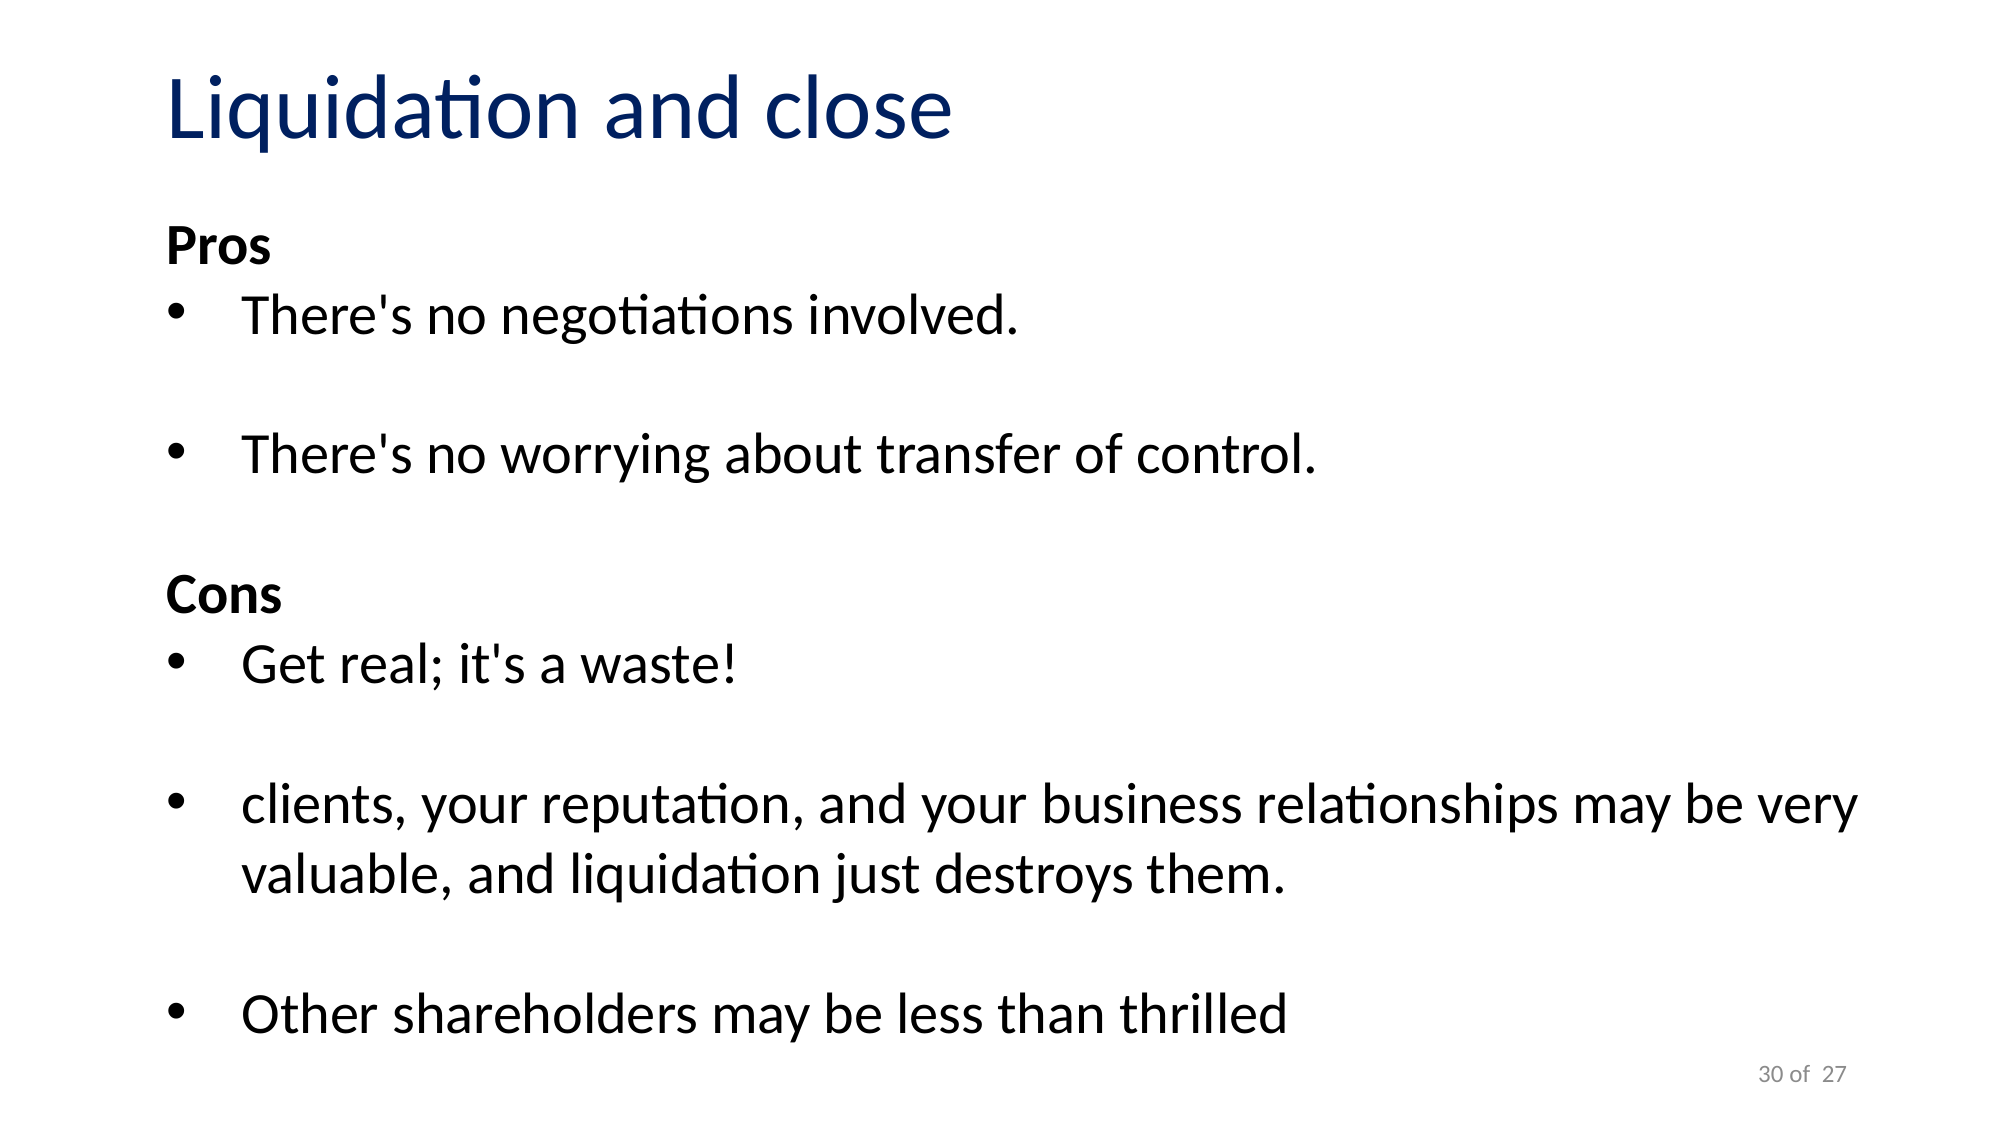

Liquidation and close
Pros
There's no negotiations involved.

There's no worrying about transfer of control.

Cons
Get real; it's a waste!

clients, your reputation, and your business relationships may be very valuable, and liquidation just destroys them.

Other shareholders may be less than thrilled
30